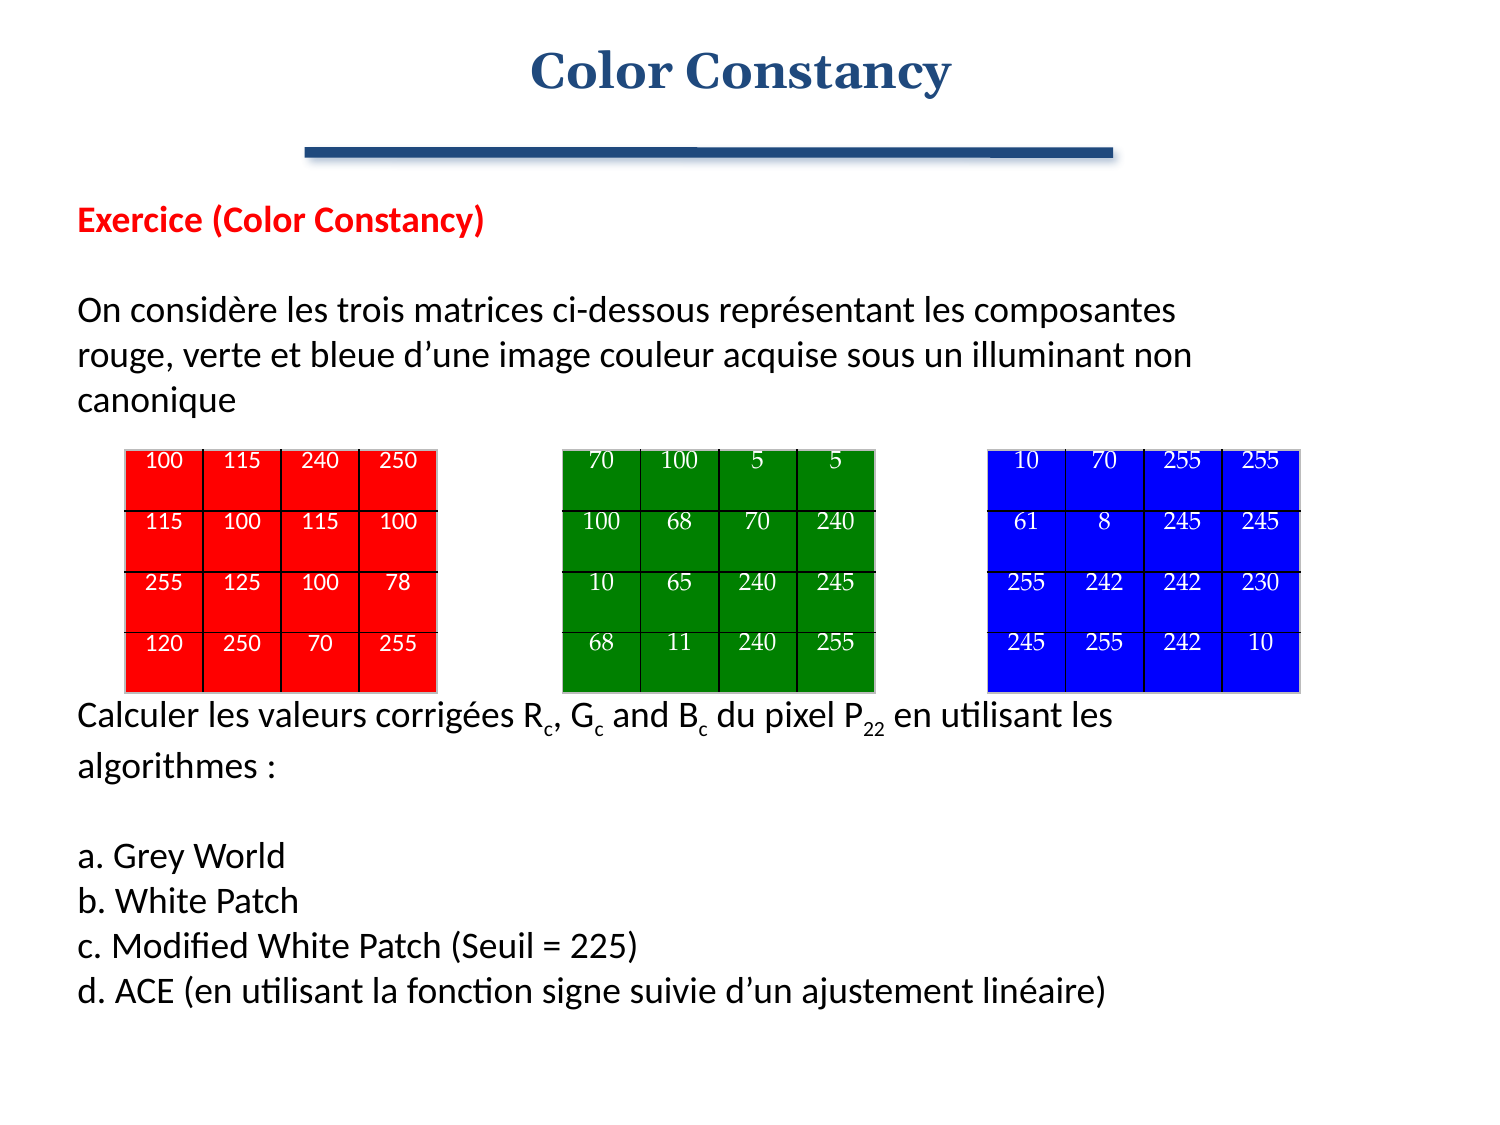

Color Constancy
Exercice (Color Constancy)

On considère les trois matrices ci-dessous représentant les composantes rouge, verte et bleue d’une image couleur acquise sous un illuminant non canonique

Calculer les valeurs corrigées Rc, Gc and Bc du pixel P22 en utilisant les algorithmes :

a. Grey World
b. White Patch
c. Modified White Patch (Seuil = 225)
d. ACE (en utilisant la fonction signe suivie d’un ajustement linéaire)

| 100 | 115 | 240 | 250 |
| --- | --- | --- | --- |
| 115 | 100 | 115 | 100 |
| 255 | 125 | 100 | 78 |
| 120 | 250 | 70 | 255 |
| 70 | 100 | 5 | 5 |
| --- | --- | --- | --- |
| 100 | 68 | 70 | 240 |
| 10 | 65 | 240 | 245 |
| 68 | 11 | 240 | 255 |
| 10 | 70 | 255 | 255 |
| --- | --- | --- | --- |
| 61 | 8 | 245 | 245 |
| 255 | 242 | 242 | 230 |
| 245 | 255 | 242 | 10 |